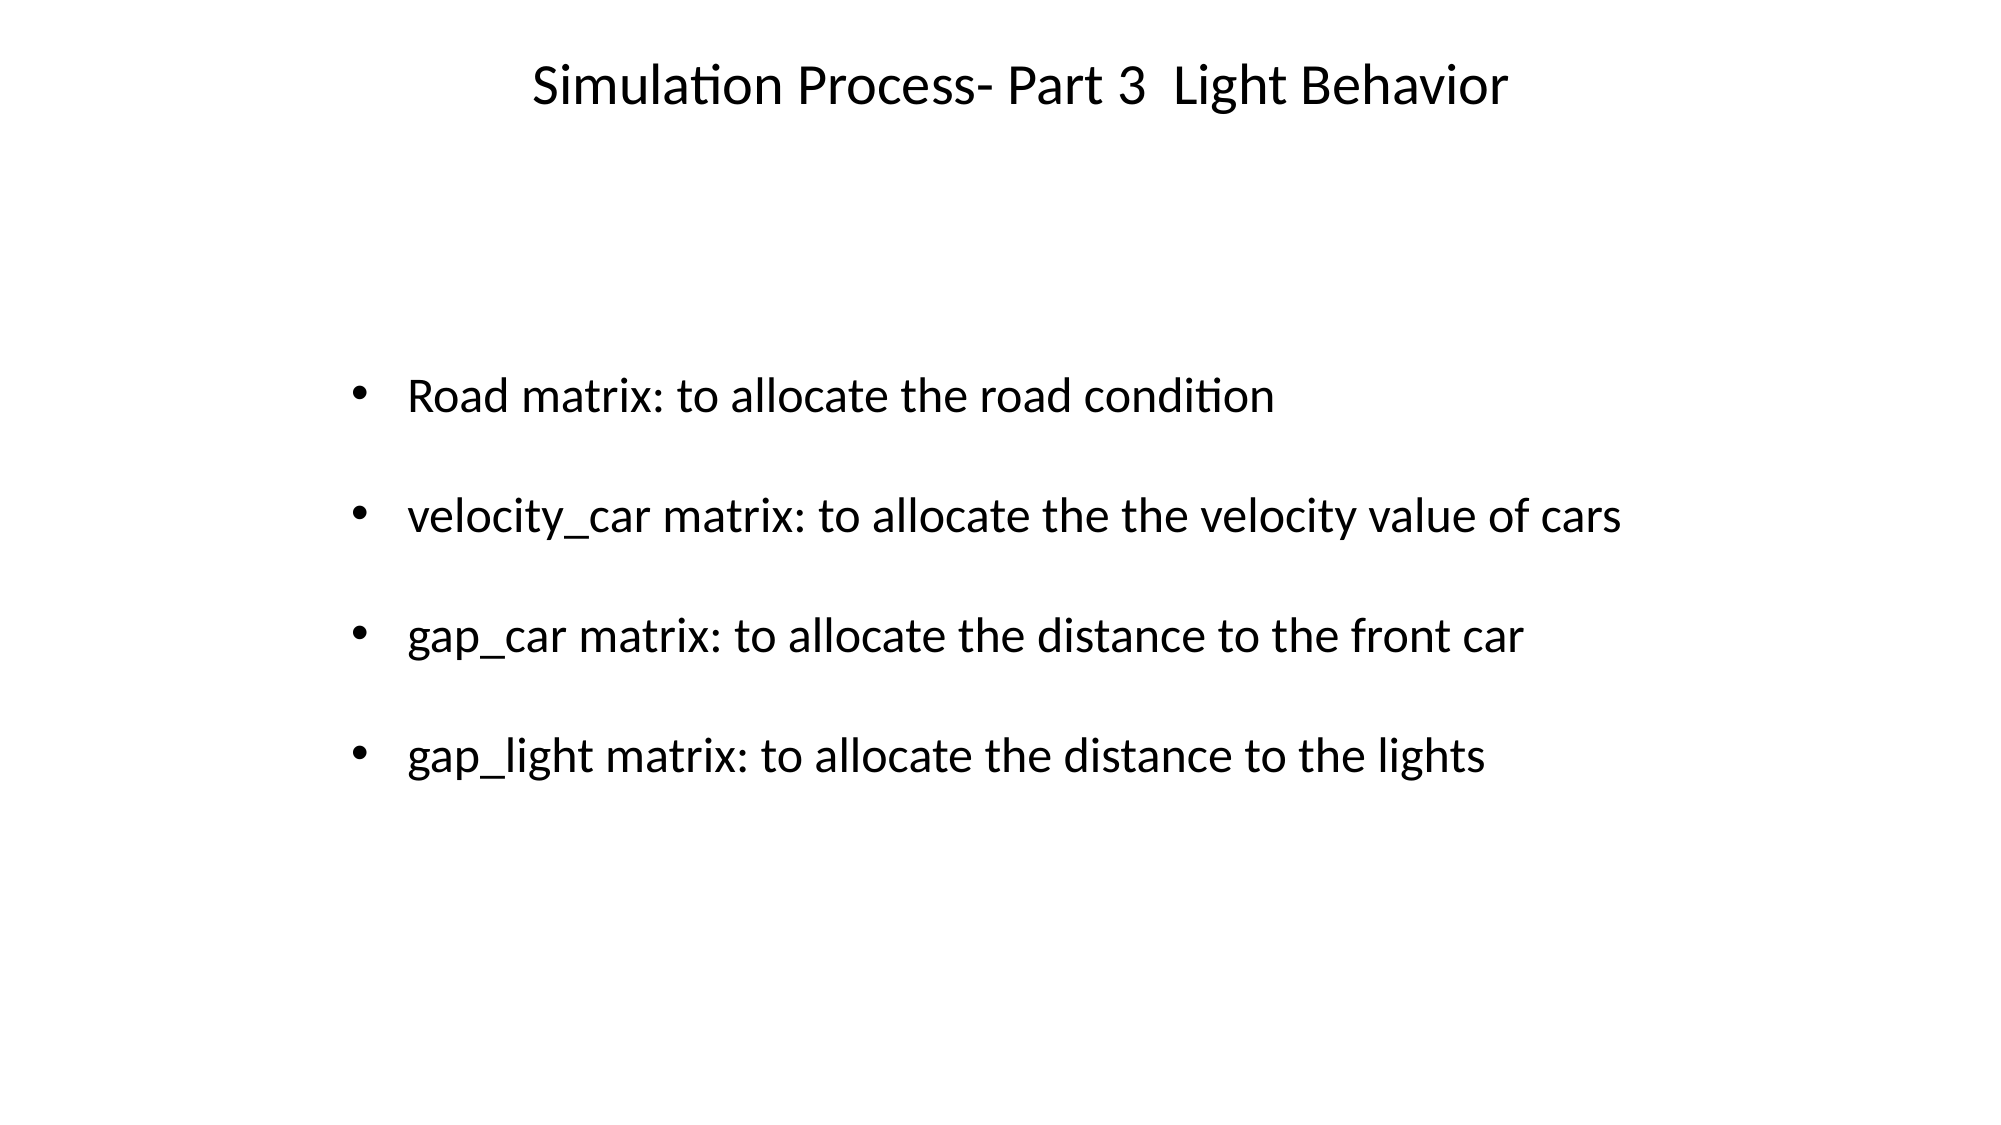

Simulation Process- Part 3  Light Behavior

Road matrix: to allocate the road condition

velocity_car matrix: to allocate the the velocity value of cars

gap_car matrix: to allocate the distance to the front car

gap_light matrix: to allocate the distance to the lights